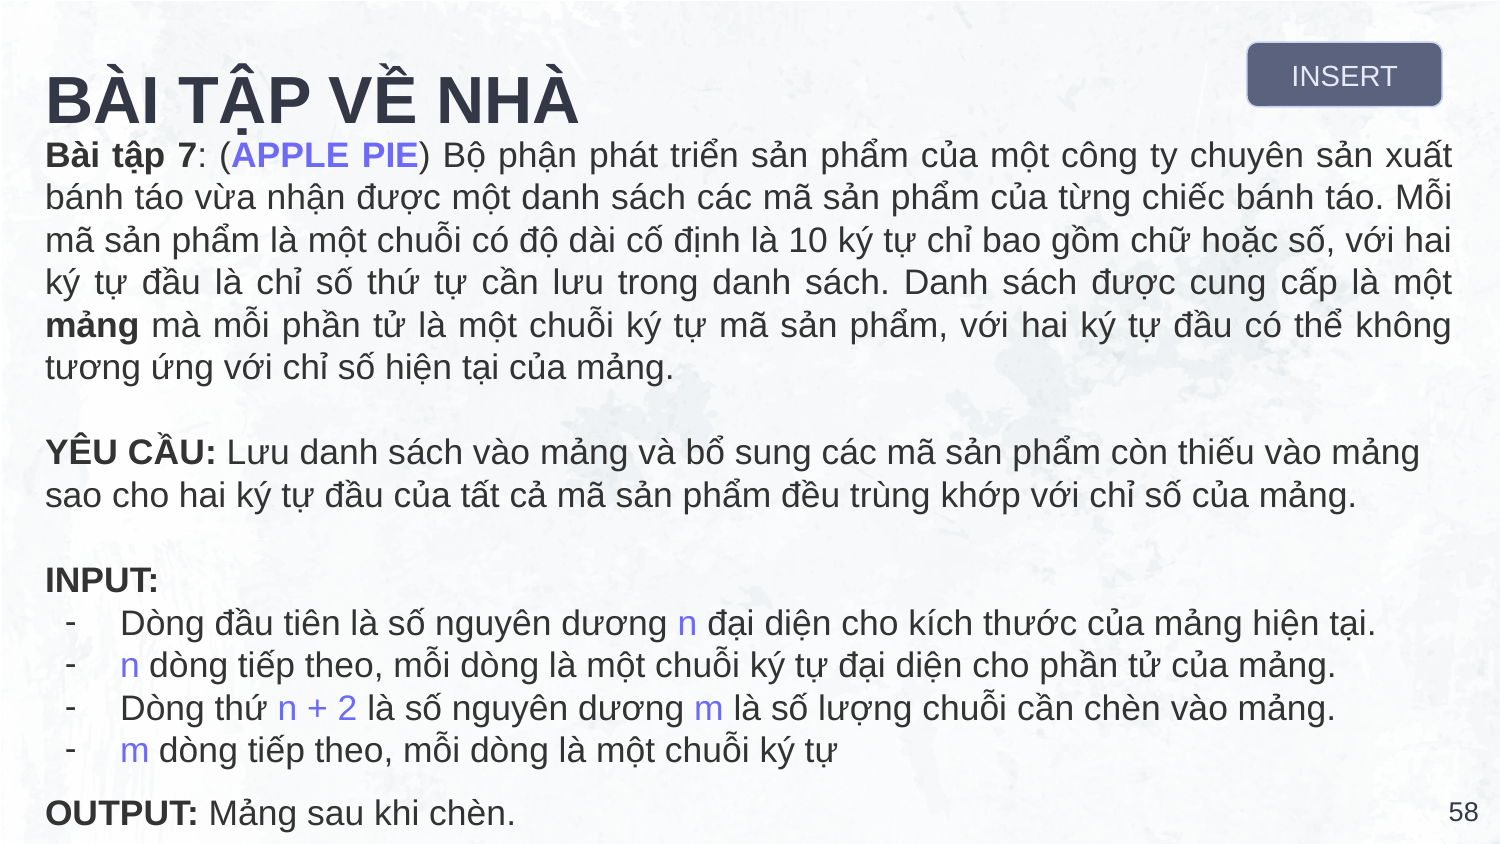

# BÀI TẬP VỀ NHÀ
INSERT
Bài tập 7: (APPLE PIE) Bộ phận phát triển sản phẩm của một công ty chuyên sản xuất bánh táo vừa nhận được một danh sách các mã sản phẩm của từng chiếc bánh táo. Mỗi mã sản phẩm là một chuỗi có độ dài cố định là 10 ký tự chỉ bao gồm chữ hoặc số, với hai ký tự đầu là chỉ số thứ tự cần lưu trong danh sách. Danh sách được cung cấp là một mảng mà mỗi phần tử là một chuỗi ký tự mã sản phẩm, với hai ký tự đầu có thể không tương ứng với chỉ số hiện tại của mảng.

YÊU CẦU: Lưu danh sách vào mảng và bổ sung các mã sản phẩm còn thiếu vào mảng sao cho hai ký tự đầu của tất cả mã sản phẩm đều trùng khớp với chỉ số của mảng.

INPUT:
Dòng đầu tiên là số nguyên dương n đại diện cho kích thước của mảng hiện tại.
n dòng tiếp theo, mỗi dòng là một chuỗi ký tự đại diện cho phần tử của mảng.
Dòng thứ n + 2 là số nguyên dương m là số lượng chuỗi cần chèn vào mảng.
m dòng tiếp theo, mỗi dòng là một chuỗi ký tự
OUTPUT: Mảng sau khi chèn.

Chú ý: Mã nguồn nên phân thành các hàm để trình bày rõ ràng thuật toán.
58